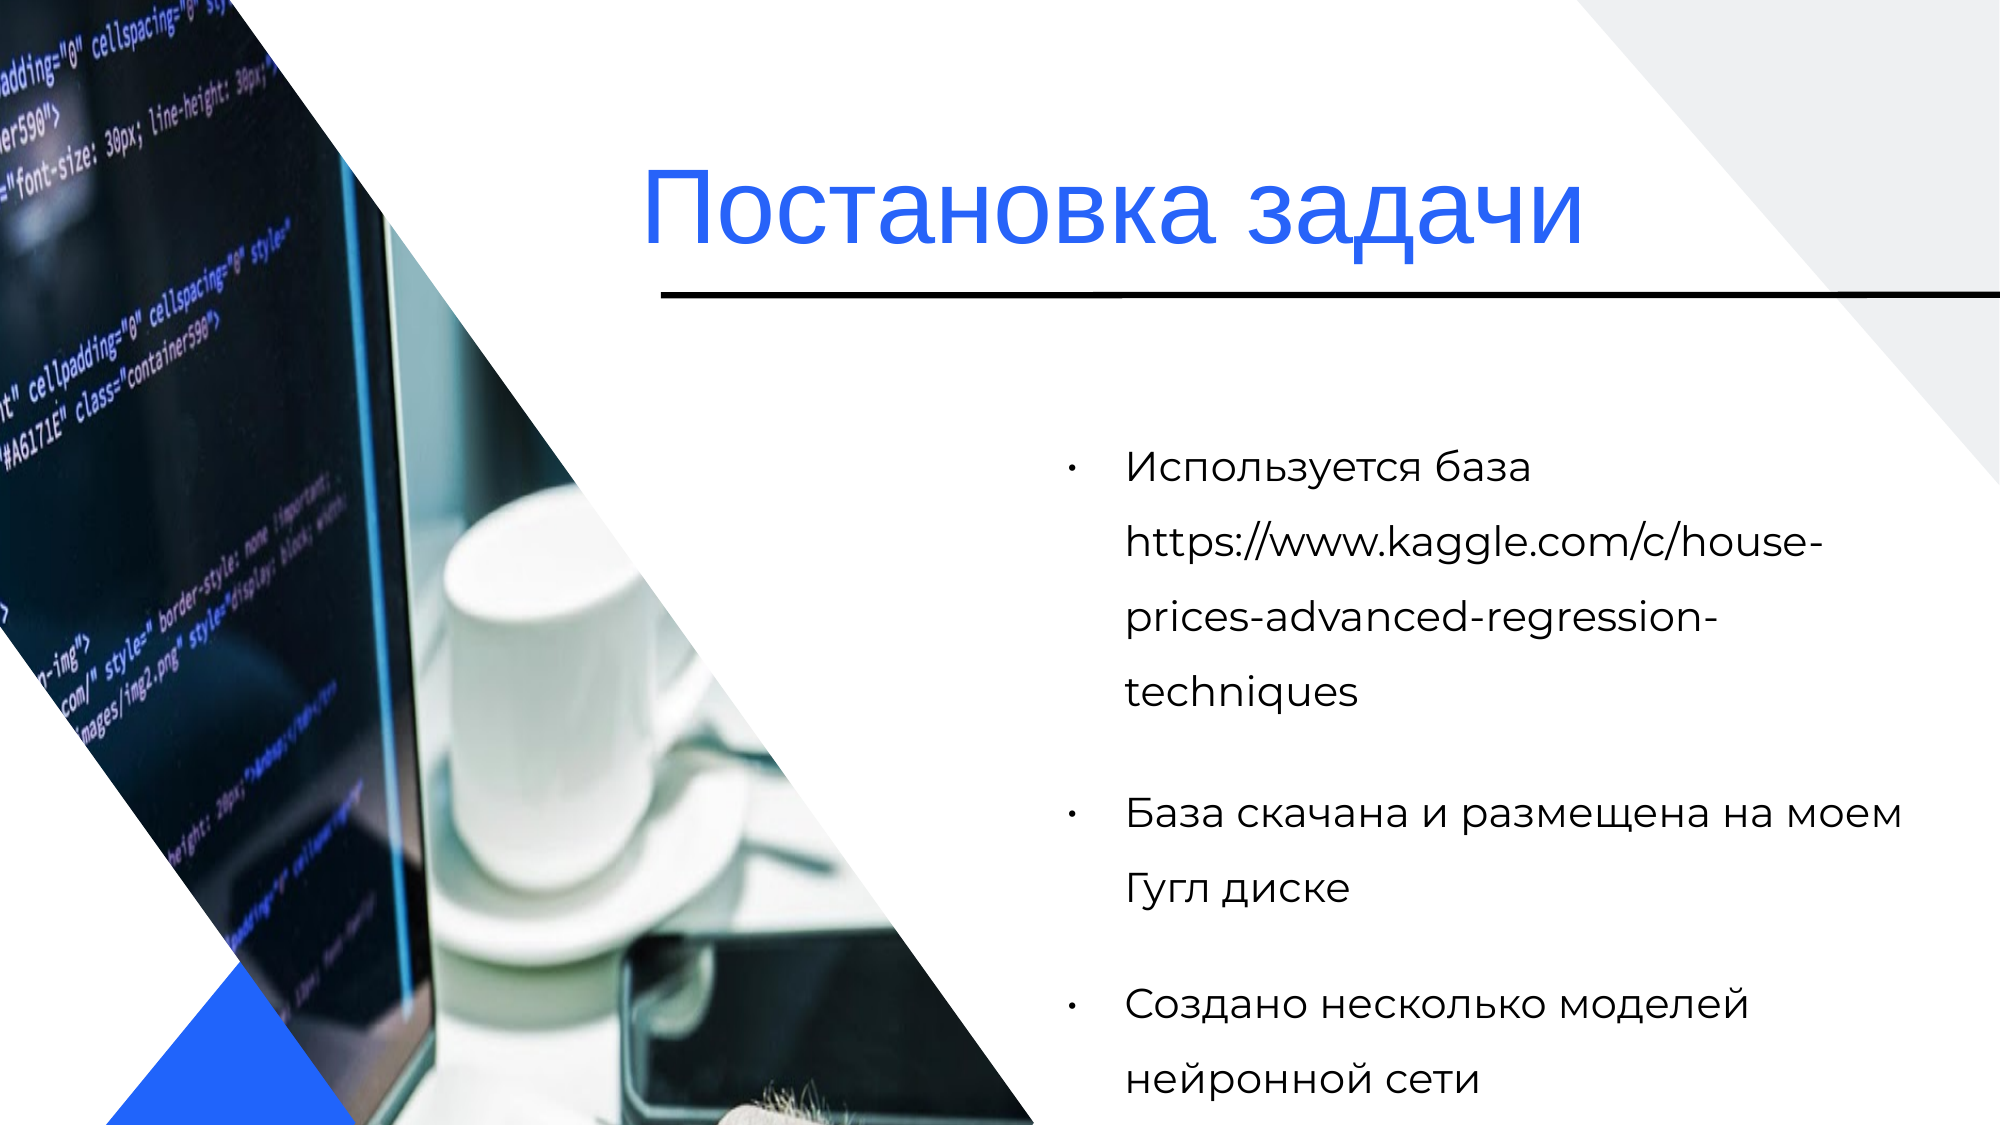

Постановка задачи
# Используется база https://www.kaggle.com/c/house-prices-advanced-regression-techniques
База скачана и размещена на моем Гугл диске
Создано несколько моделей	 нейронной сети
Выбрана лучшая модель
Создана и обучена модель с использованием библиотеки XGBoost
Модель нейросети сравнивается с моделью XGBoost и делаются выводы